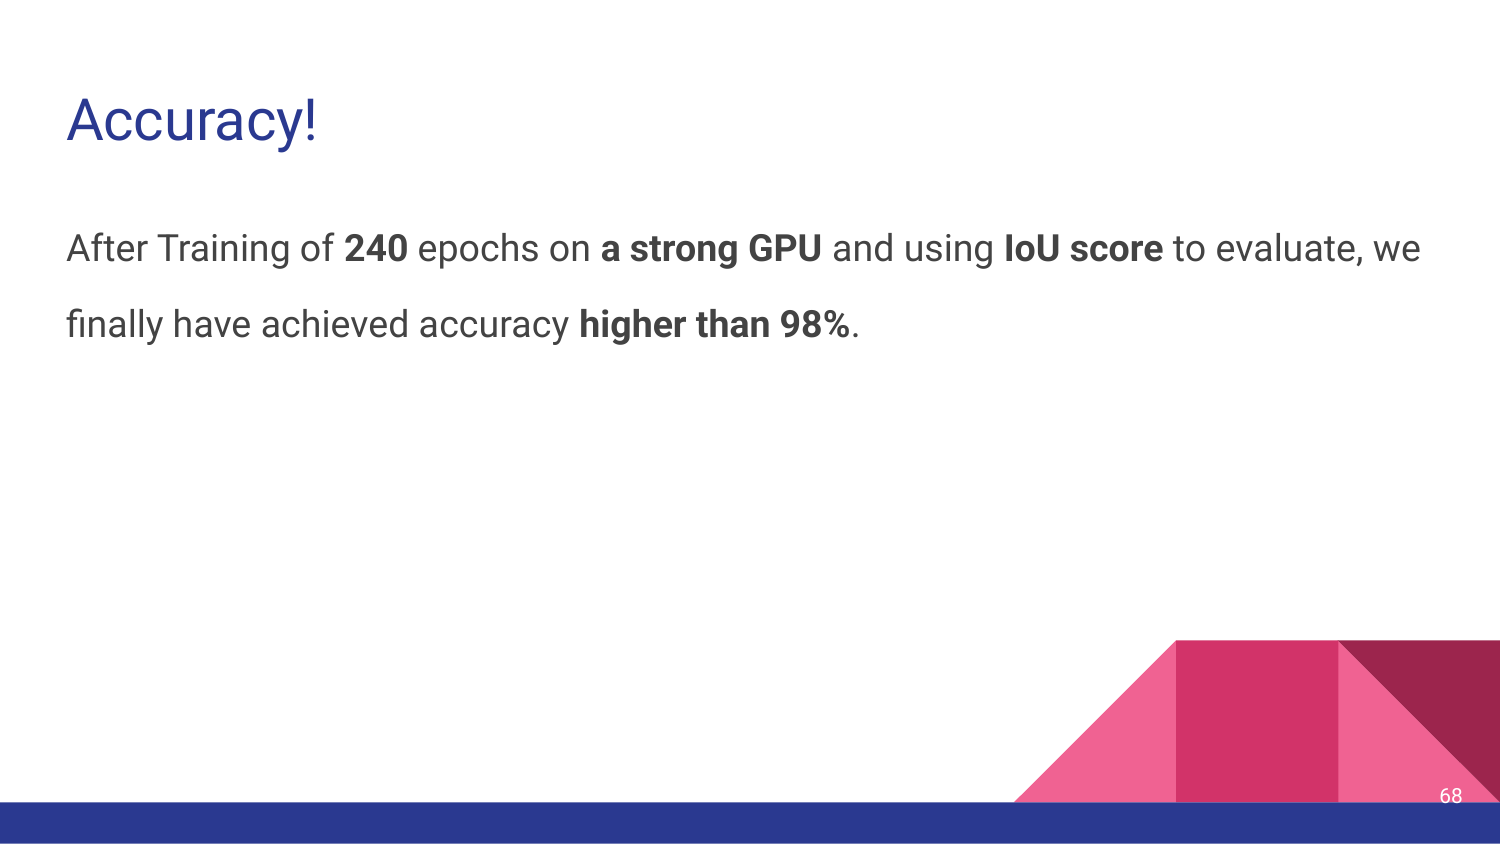

# Accuracy!
After Training of 240 epochs on a strong GPU and using IoU score to evaluate, we
finally have achieved accuracy higher than 98%.

68